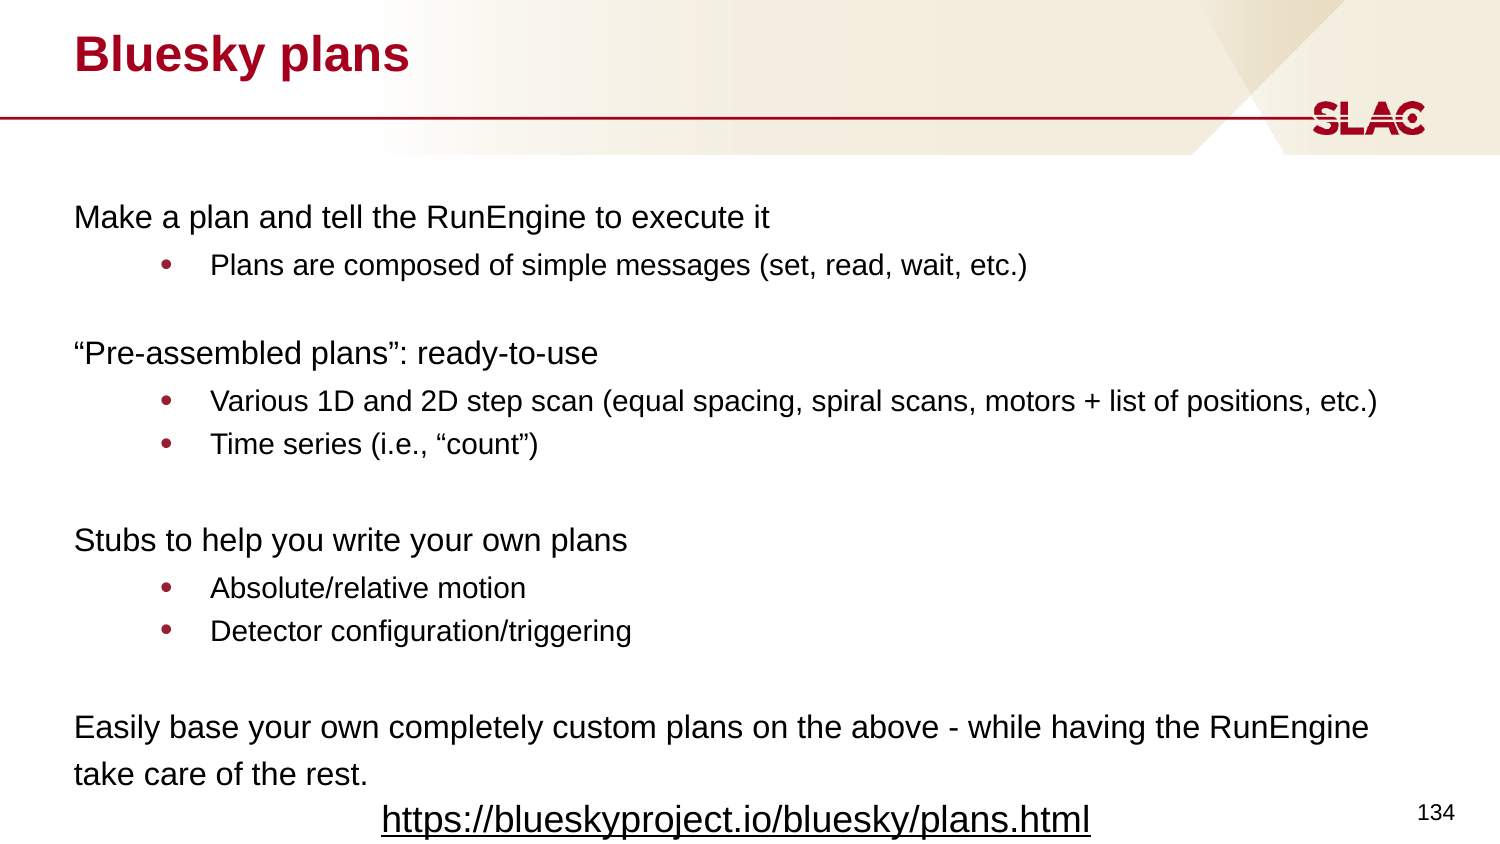

# Bluesky plans
Make a plan and tell the RunEngine to execute it
Plans are composed of simple messages (set, read, wait, etc.)
“Pre-assembled plans”: ready-to-use
Various 1D and 2D step scan (equal spacing, spiral scans, motors + list of positions, etc.)
Time series (i.e., “count”)

Stubs to help you write your own plans
Absolute/relative motion
Detector configuration/triggering

Easily base your own completely custom plans on the above - while having the RunEngine take care of the rest.
134
https://blueskyproject.io/bluesky/plans.html